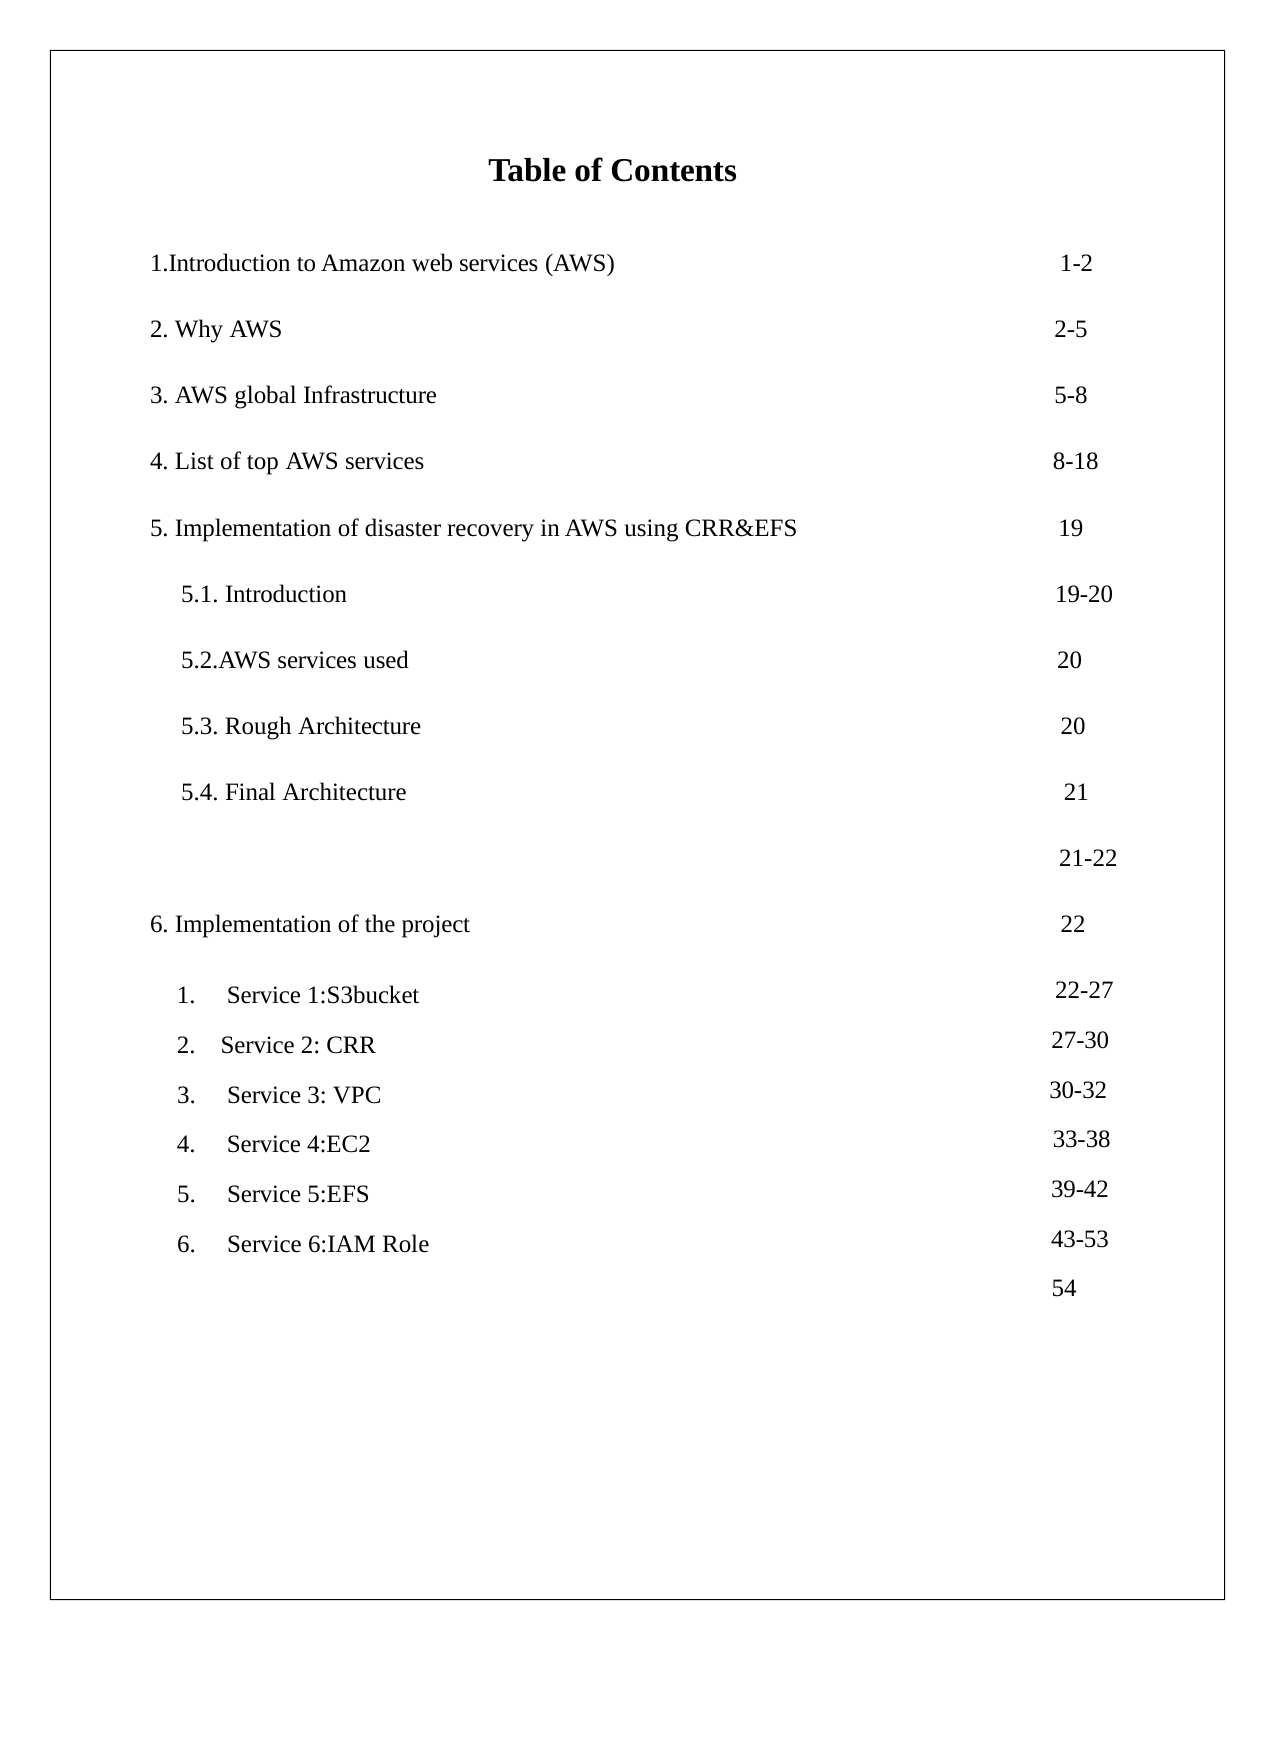

Table of Contents
1.Introduction to Amazon web services (AWS)
1-2
2. Why AWS
2-5
3. AWS global Infrastructure
5-8
4. List of top AWS services
8-18
5. Implementation of disaster recovery in AWS using CRR&EFS
19
5.1. Introduction
19-20
5.2.AWS services used
20
5.3. Rough Architecture
20
5.4. Final Architecture
21
21-22
6. Implementation of the project
22
22-27
27-30
30-32
33-38
39-42
43-53
54
Service 1:S3bucket
Service 2: CRR
Service 3: VPC
Service 4:EC2
Service 5:EFS
Service 6:IAM Role